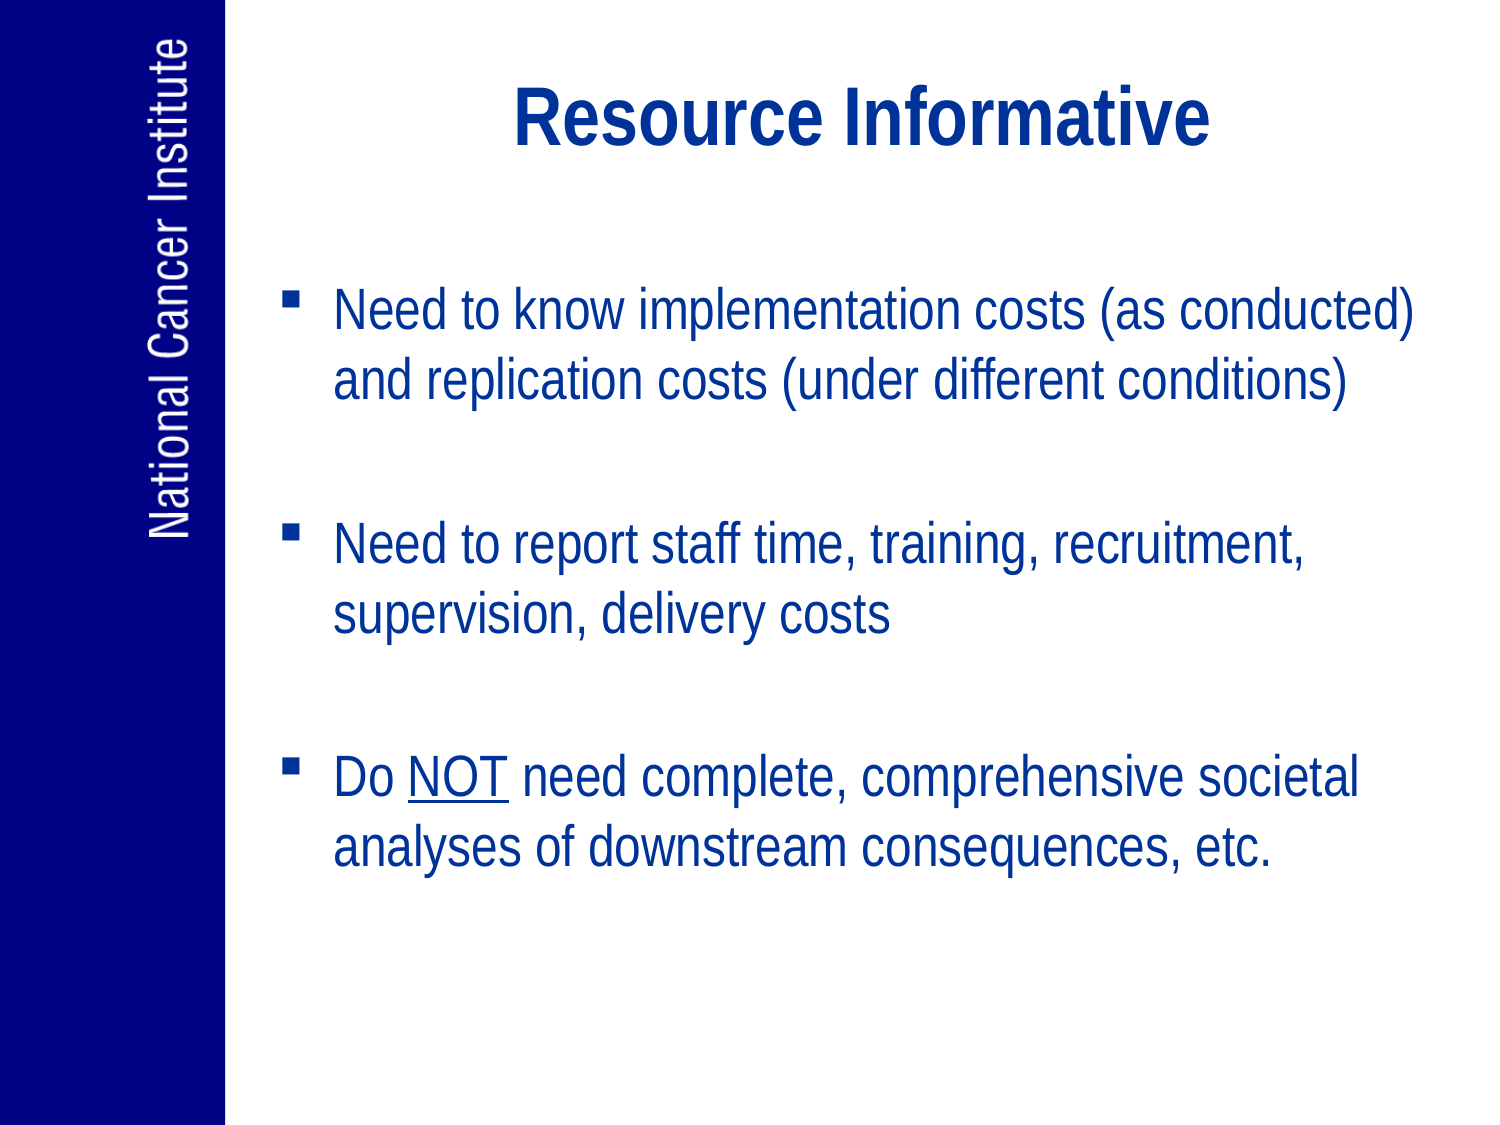

# Resource Informative
Need to know implementation costs (as conducted) and replication costs (under different conditions)

Need to report staff time, training, recruitment, supervision, delivery costs

Do NOT need complete, comprehensive societal analyses of downstream consequences, etc.